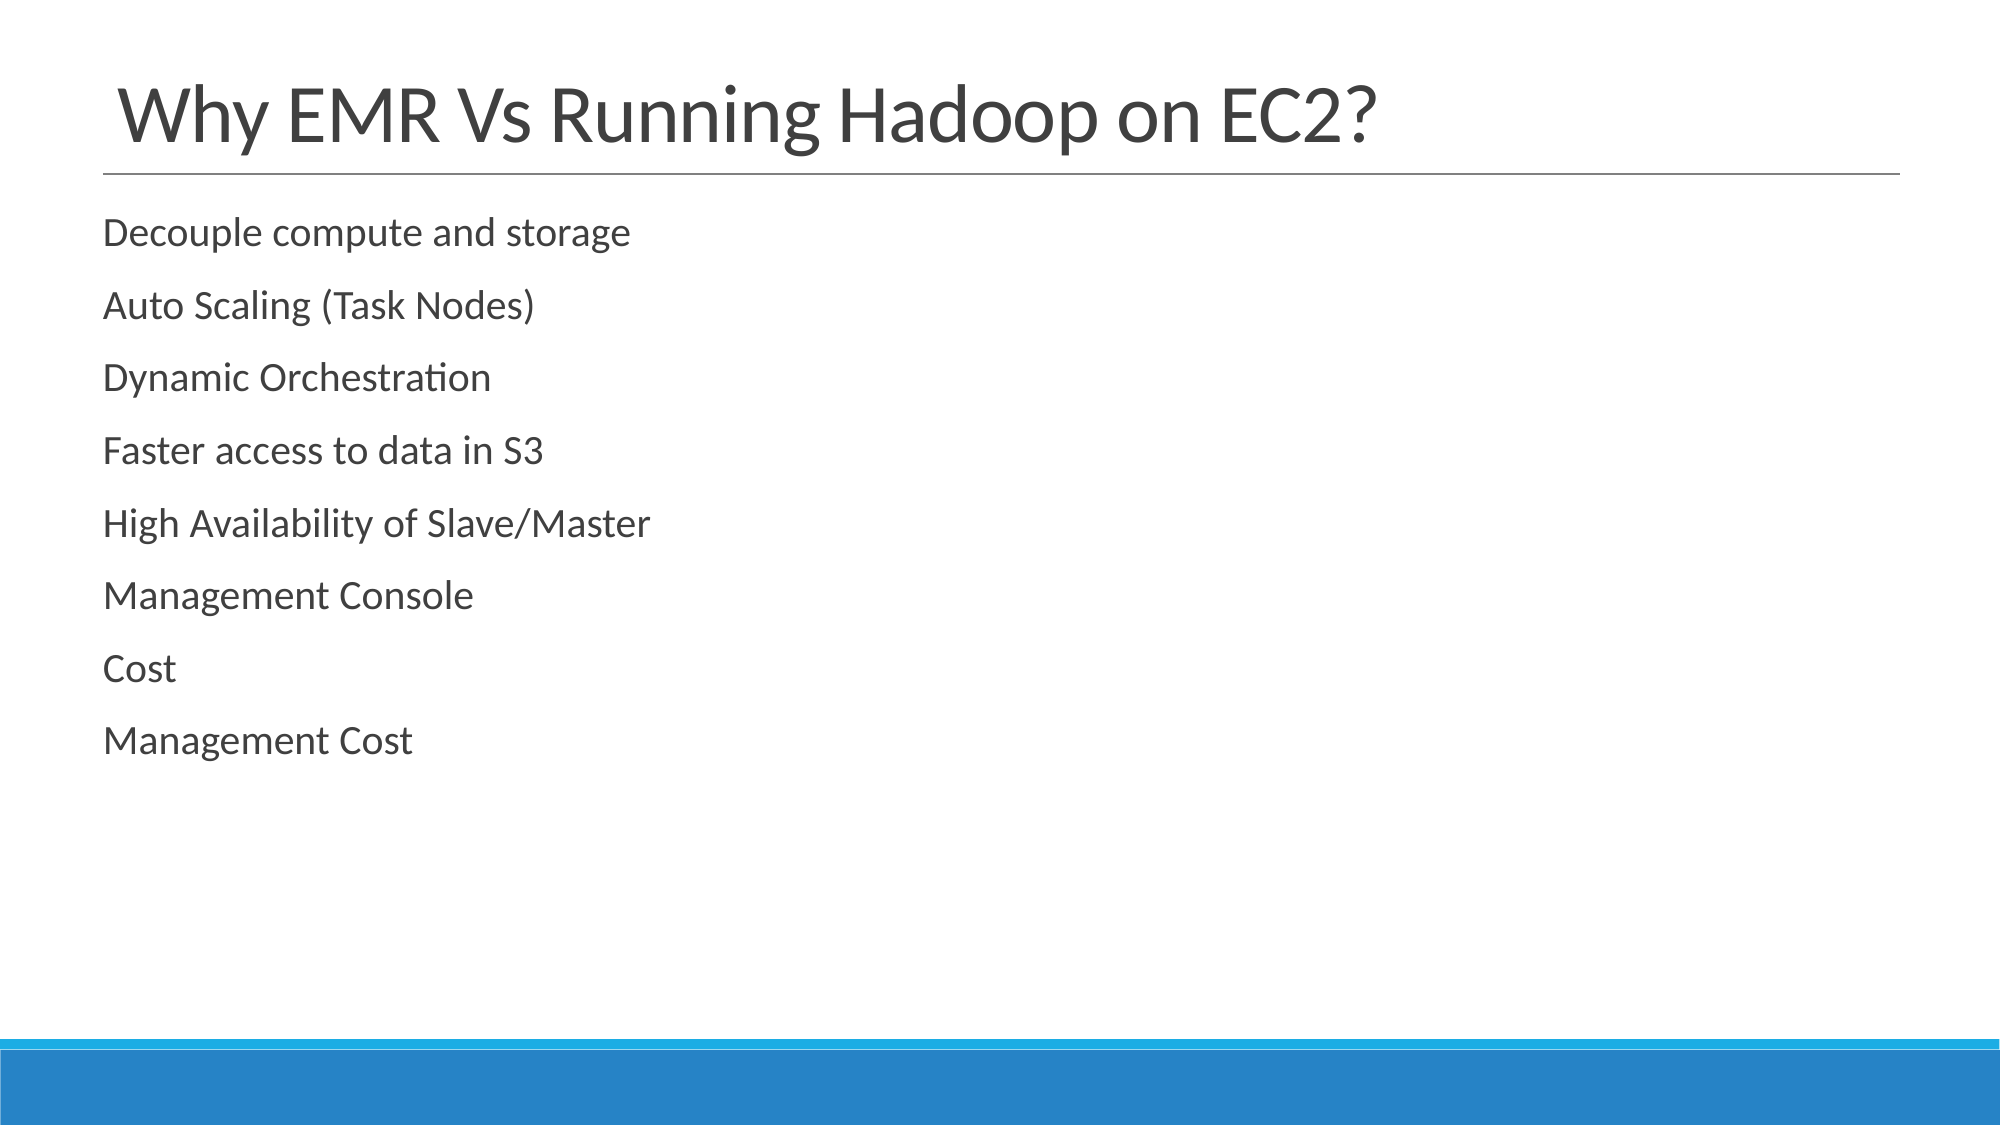

# Why EMR Vs Running Hadoop on EC2?
Decouple compute and storage
Auto Scaling (Task Nodes)
Dynamic Orchestration
Faster access to data in S3
High Availability of Slave/Master
Management Console
Cost
Management Cost